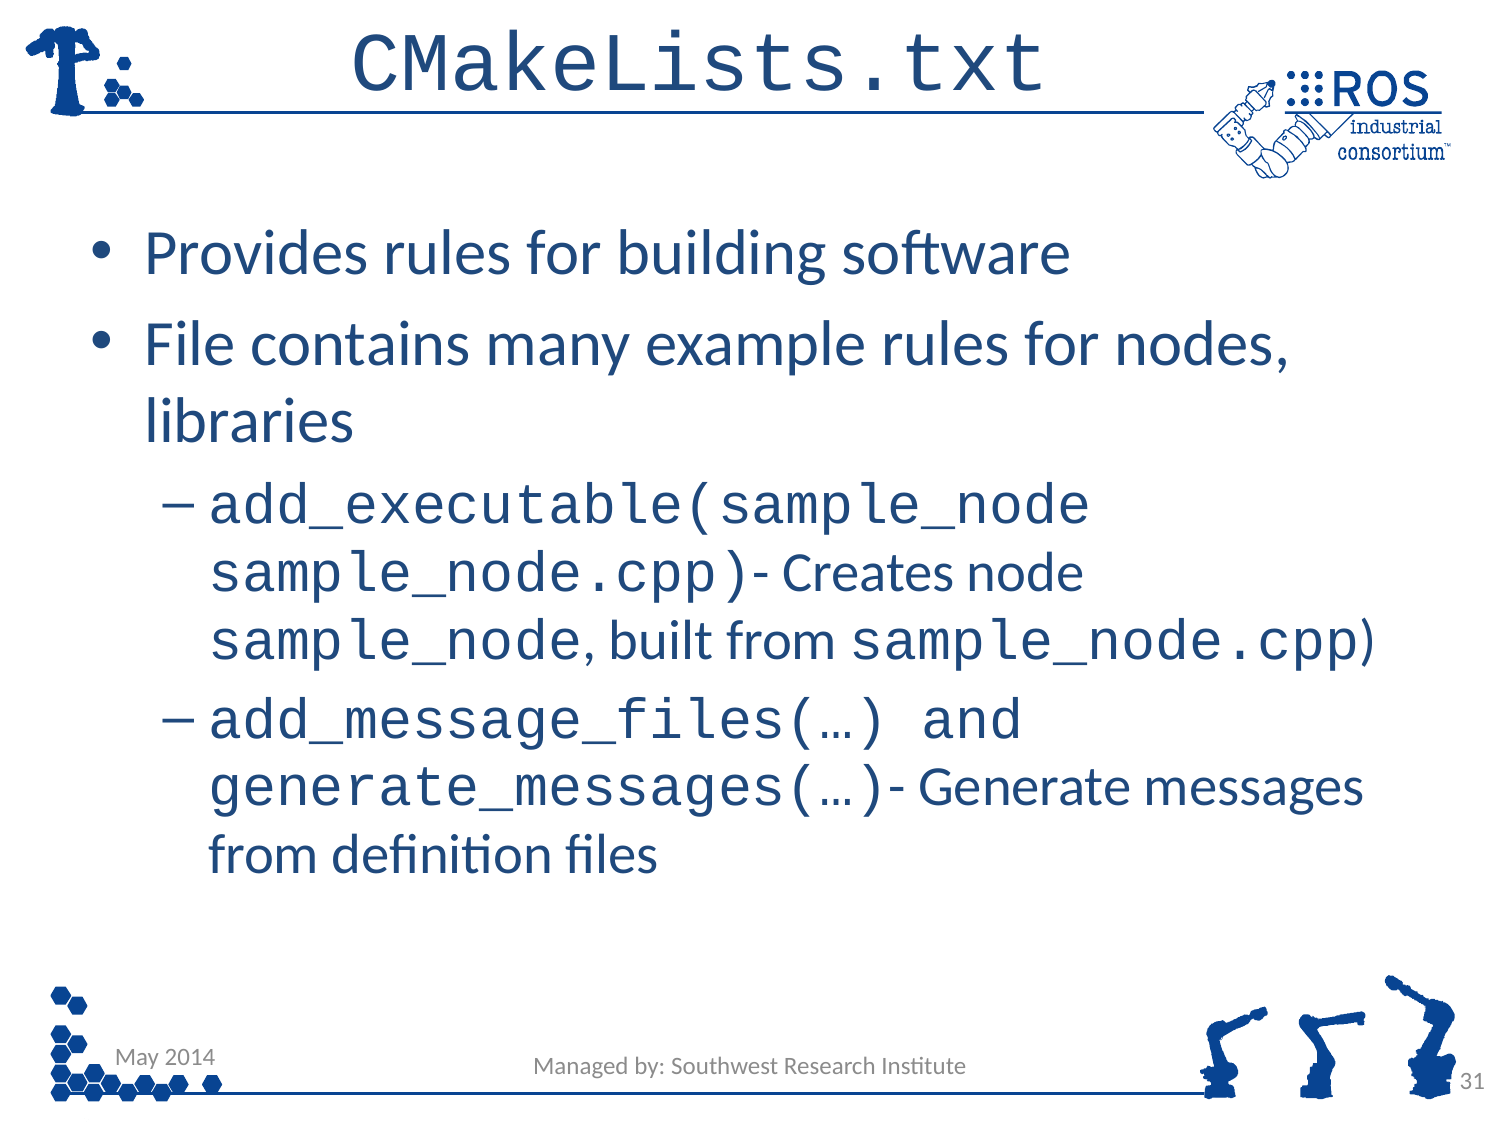

# CMakeLists.txt
Provides rules for building software
File contains many example rules for nodes, libraries
add_executable(sample_node sample_node.cpp)- Creates node sample_node, built from sample_node.cpp)
add_message_files(…) and generate_messages(…)- Generate messages from definition files
May 2014
Managed by: Southwest Research Institute
31